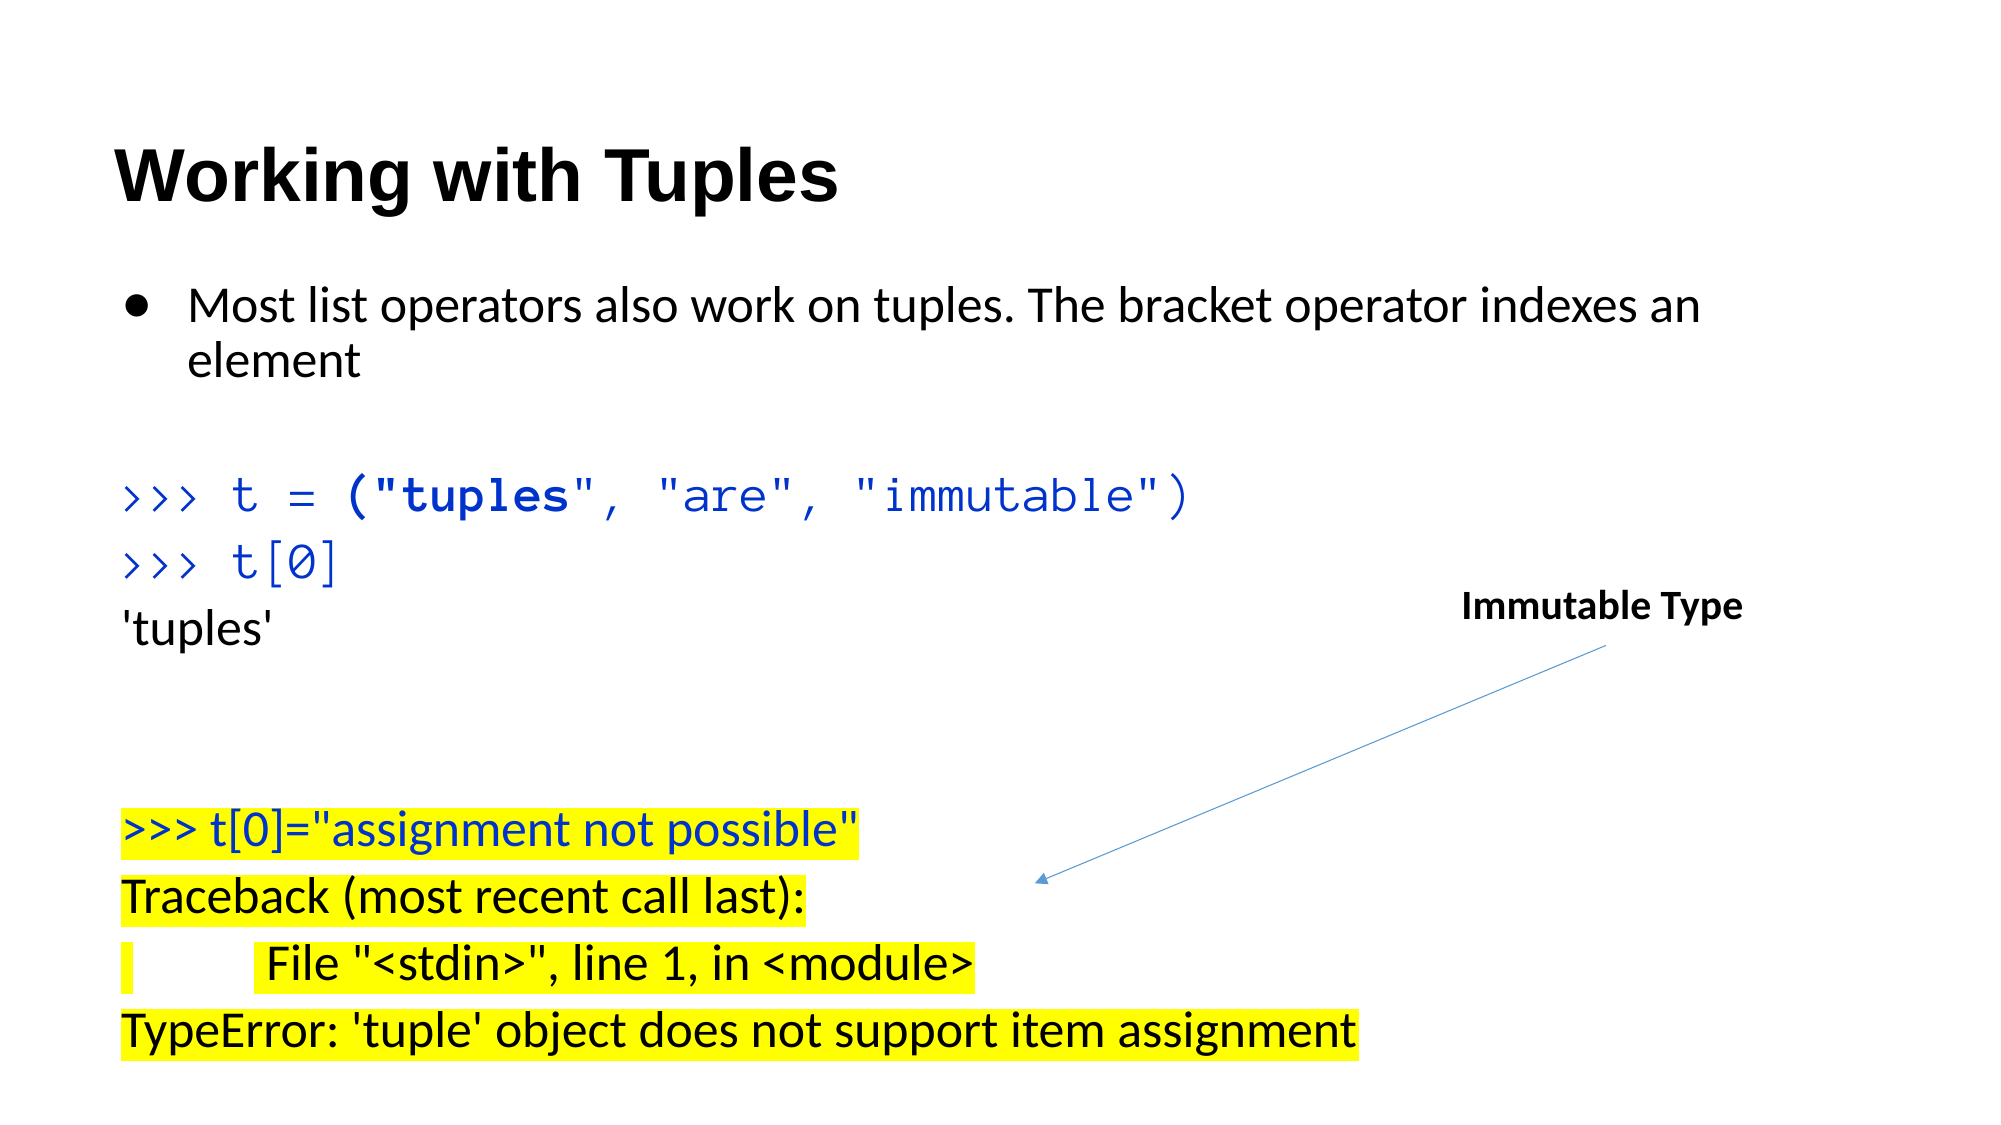

# Working with Tuples
Most list operators also work on tuples. The bracket operator indexes an element

	>>> t = ("tuples", "are", "immutable")
	>>> t[0]
	'tuples'

	>>> t[0]="assignment not possible"
	Traceback (most recent call last):
 	 File "<stdin>", line 1, in <module>
	TypeError: 'tuple' object does not support item assignment

Immutable Type